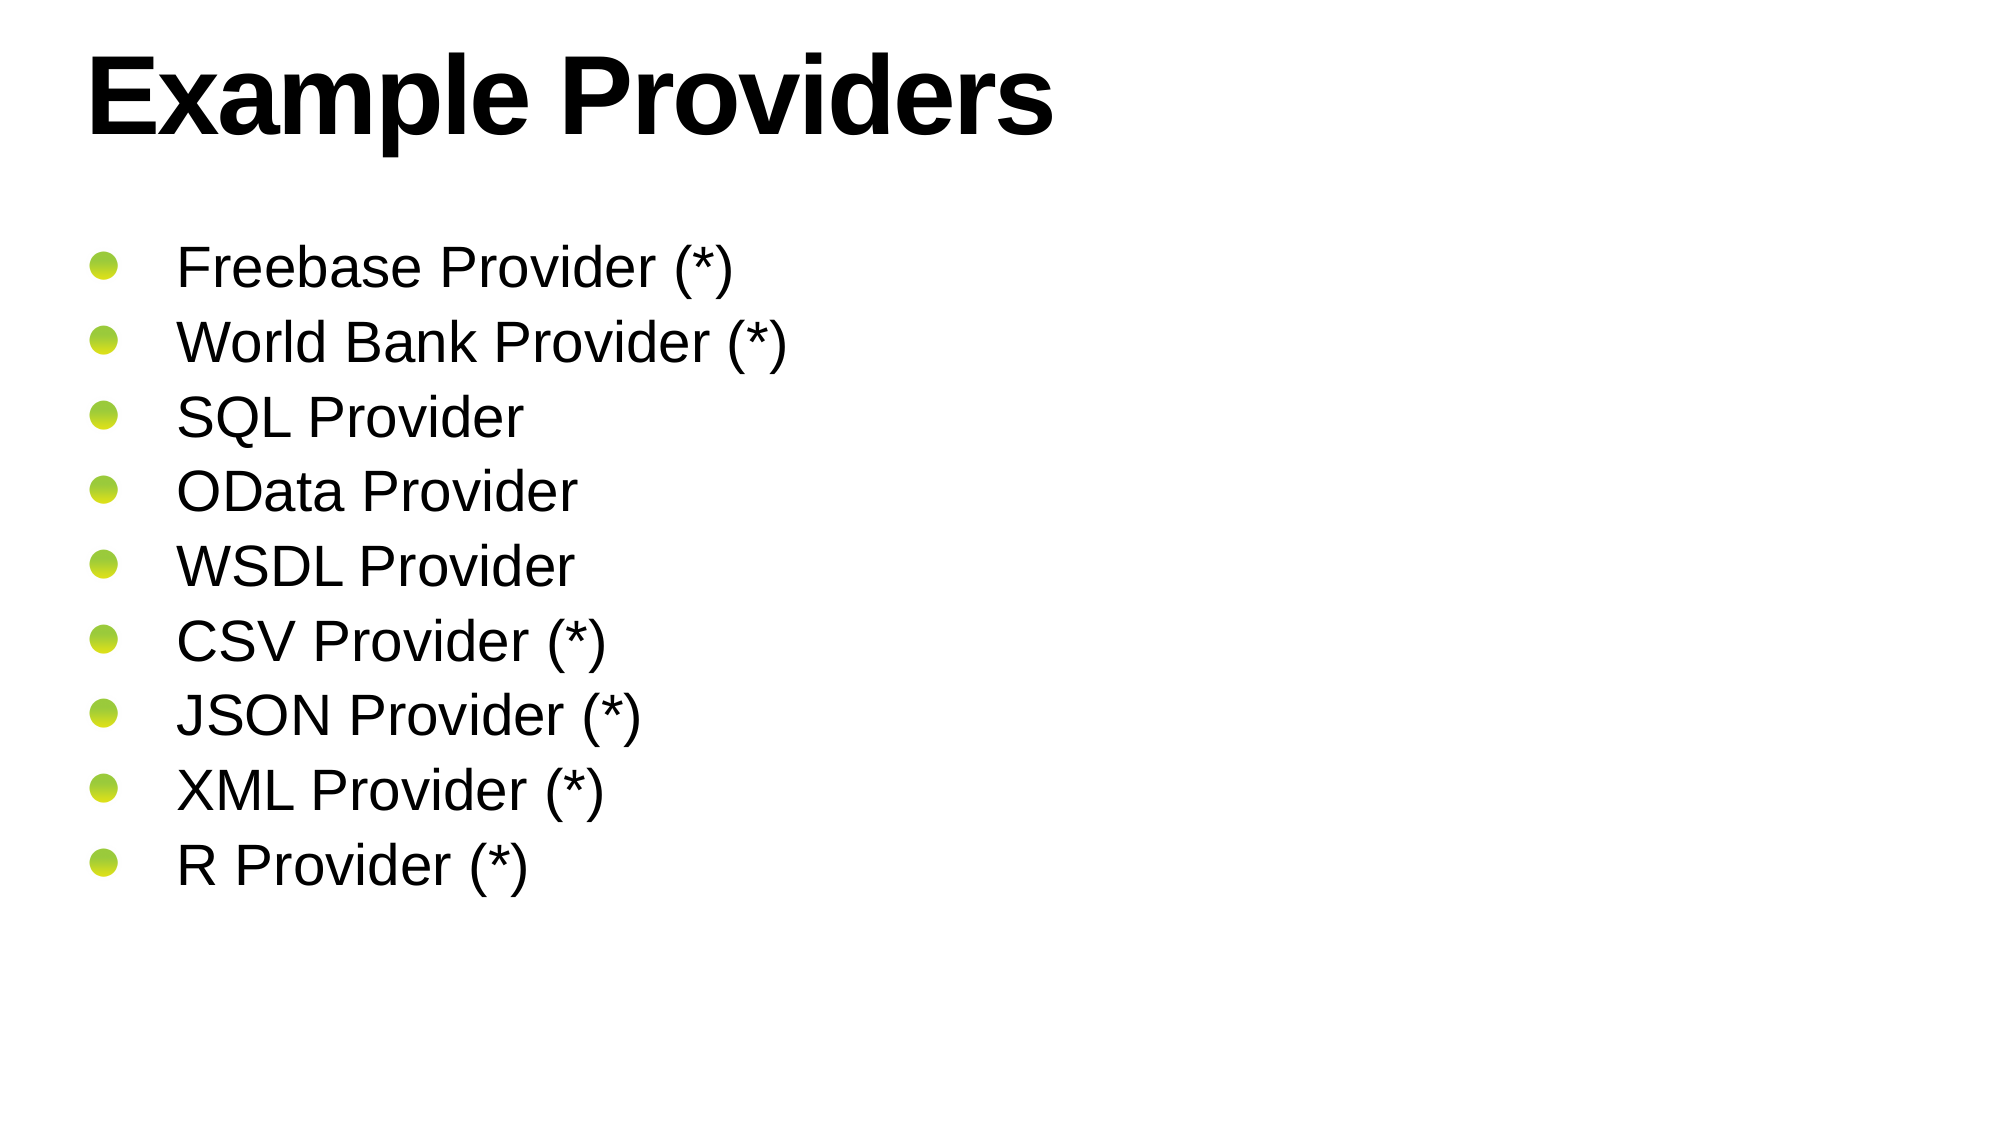

# Example Providers
Freebase Provider (*)
World Bank Provider (*)
SQL Provider
OData Provider
WSDL Provider
CSV Provider (*)
JSON Provider (*)
XML Provider (*)
R Provider (*)